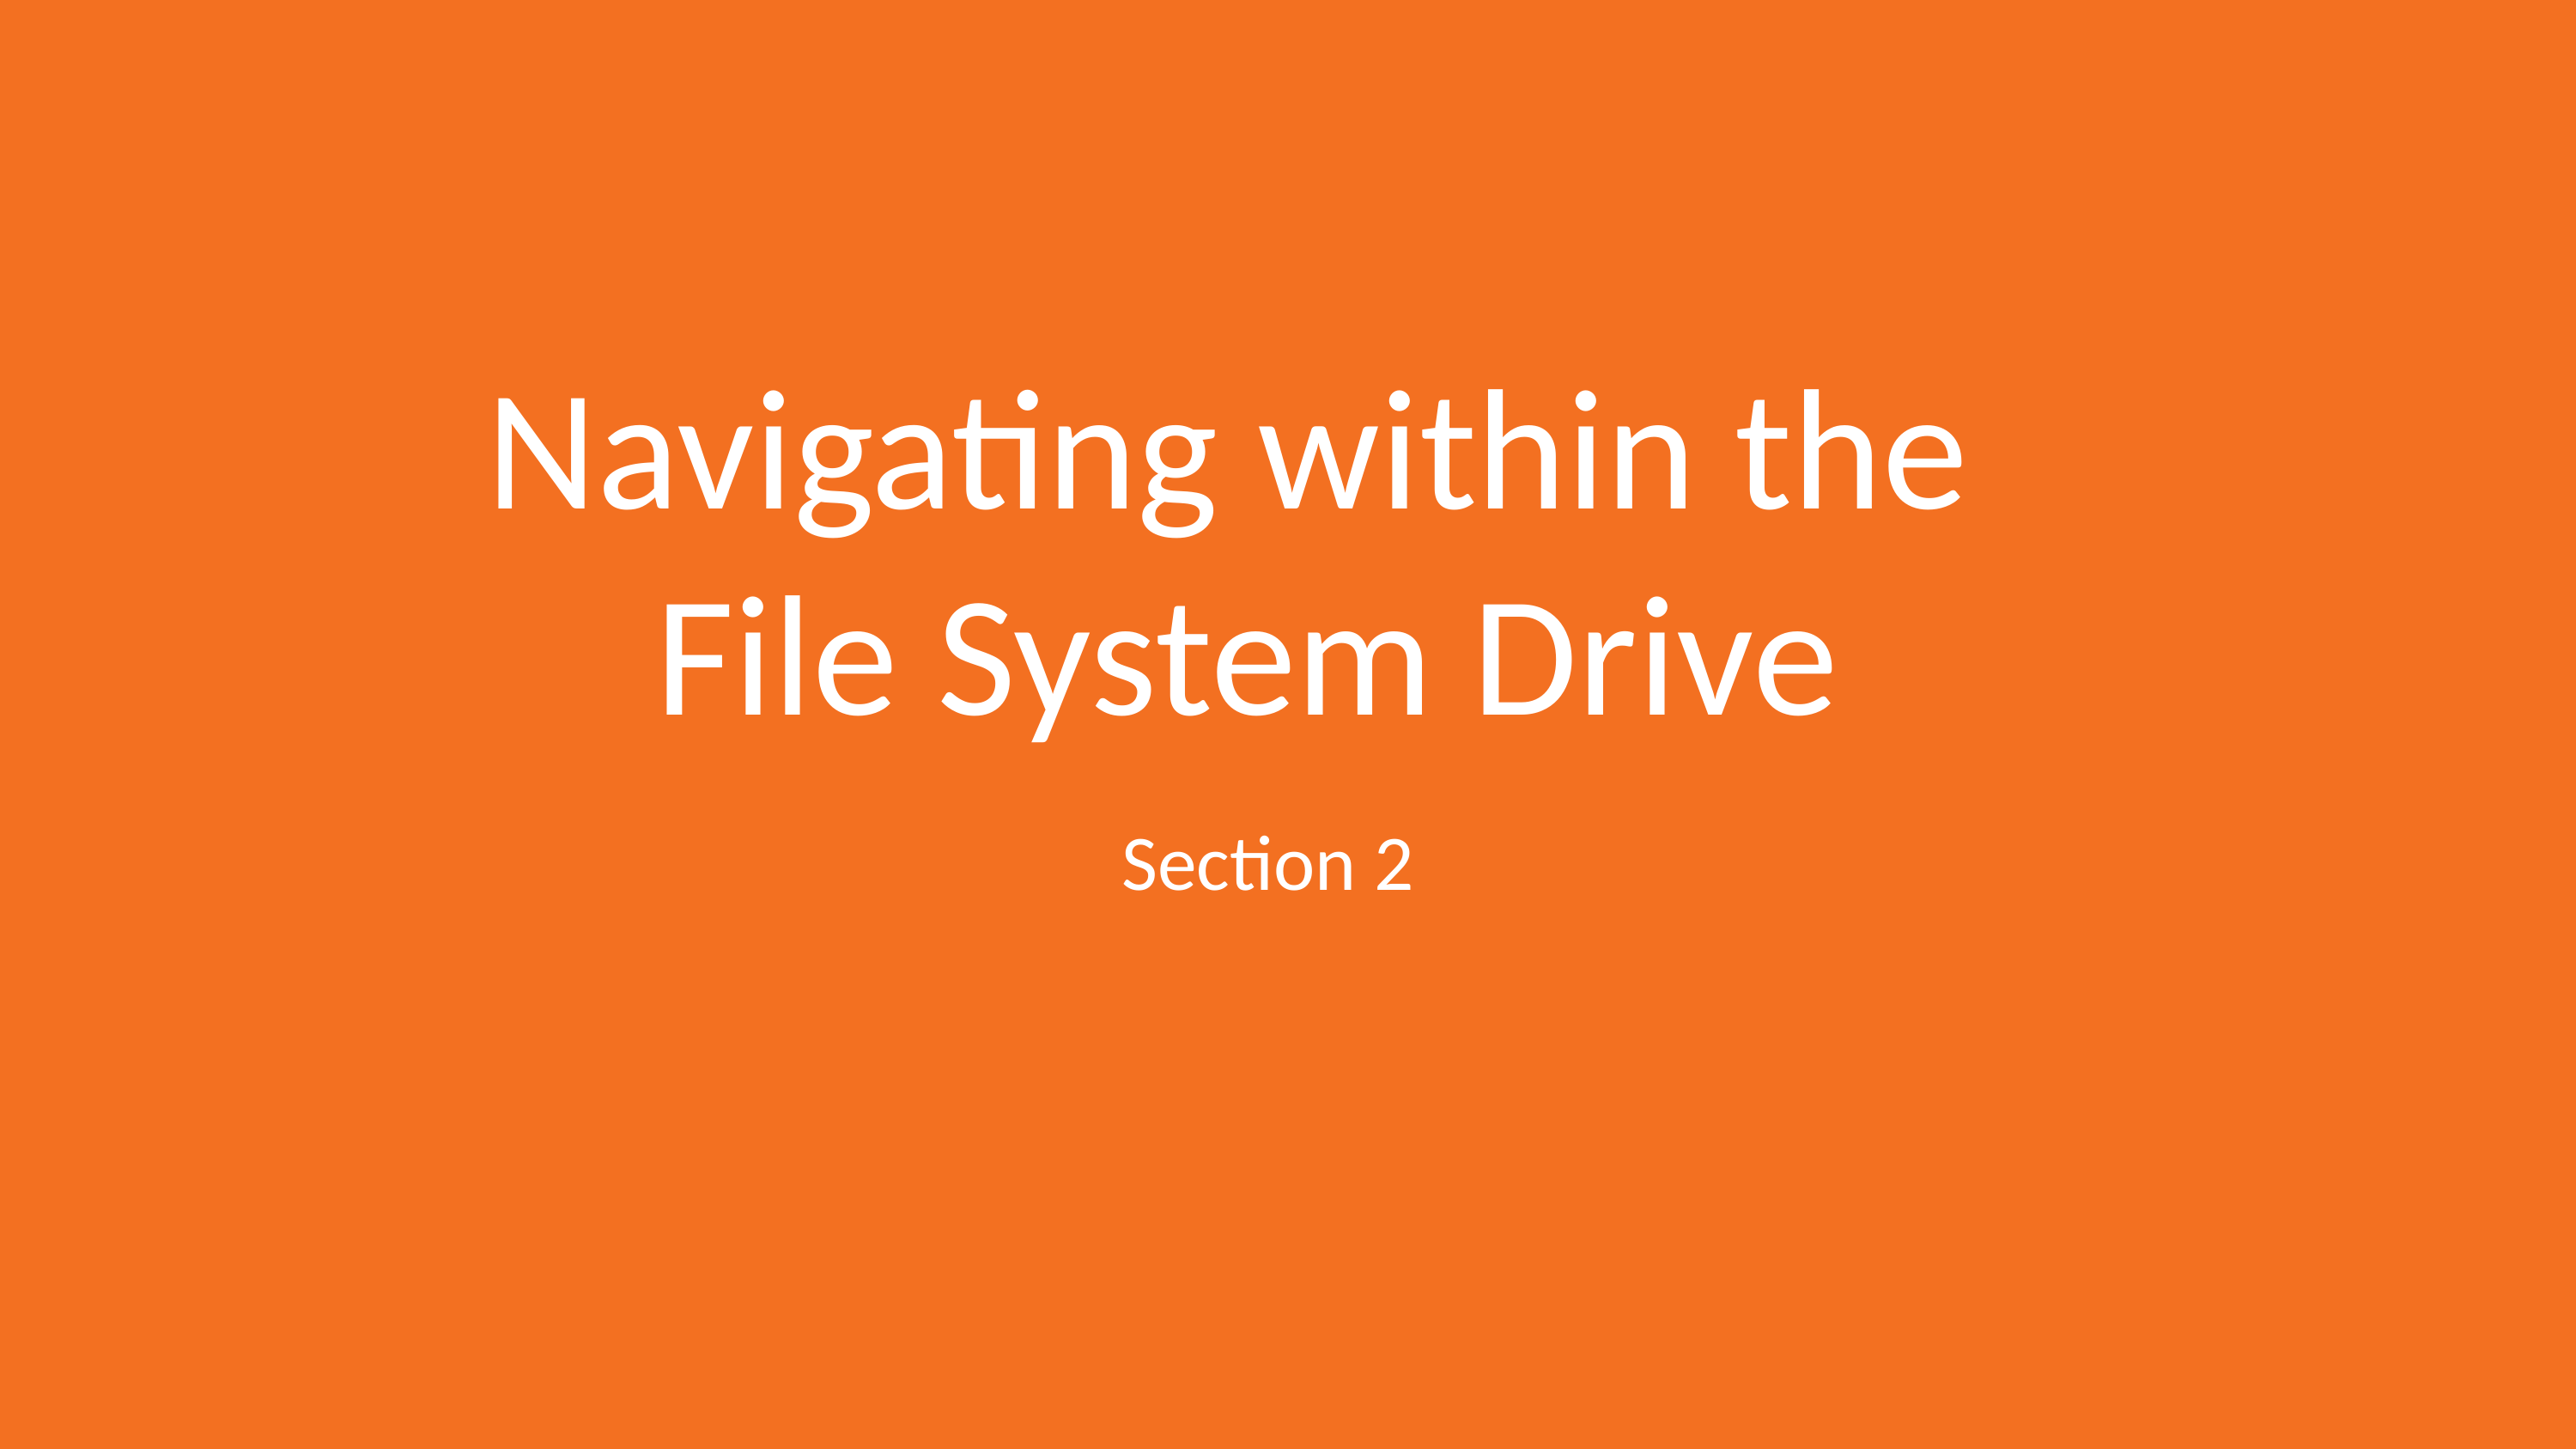

# Navigating within the File System Drive
Section 2